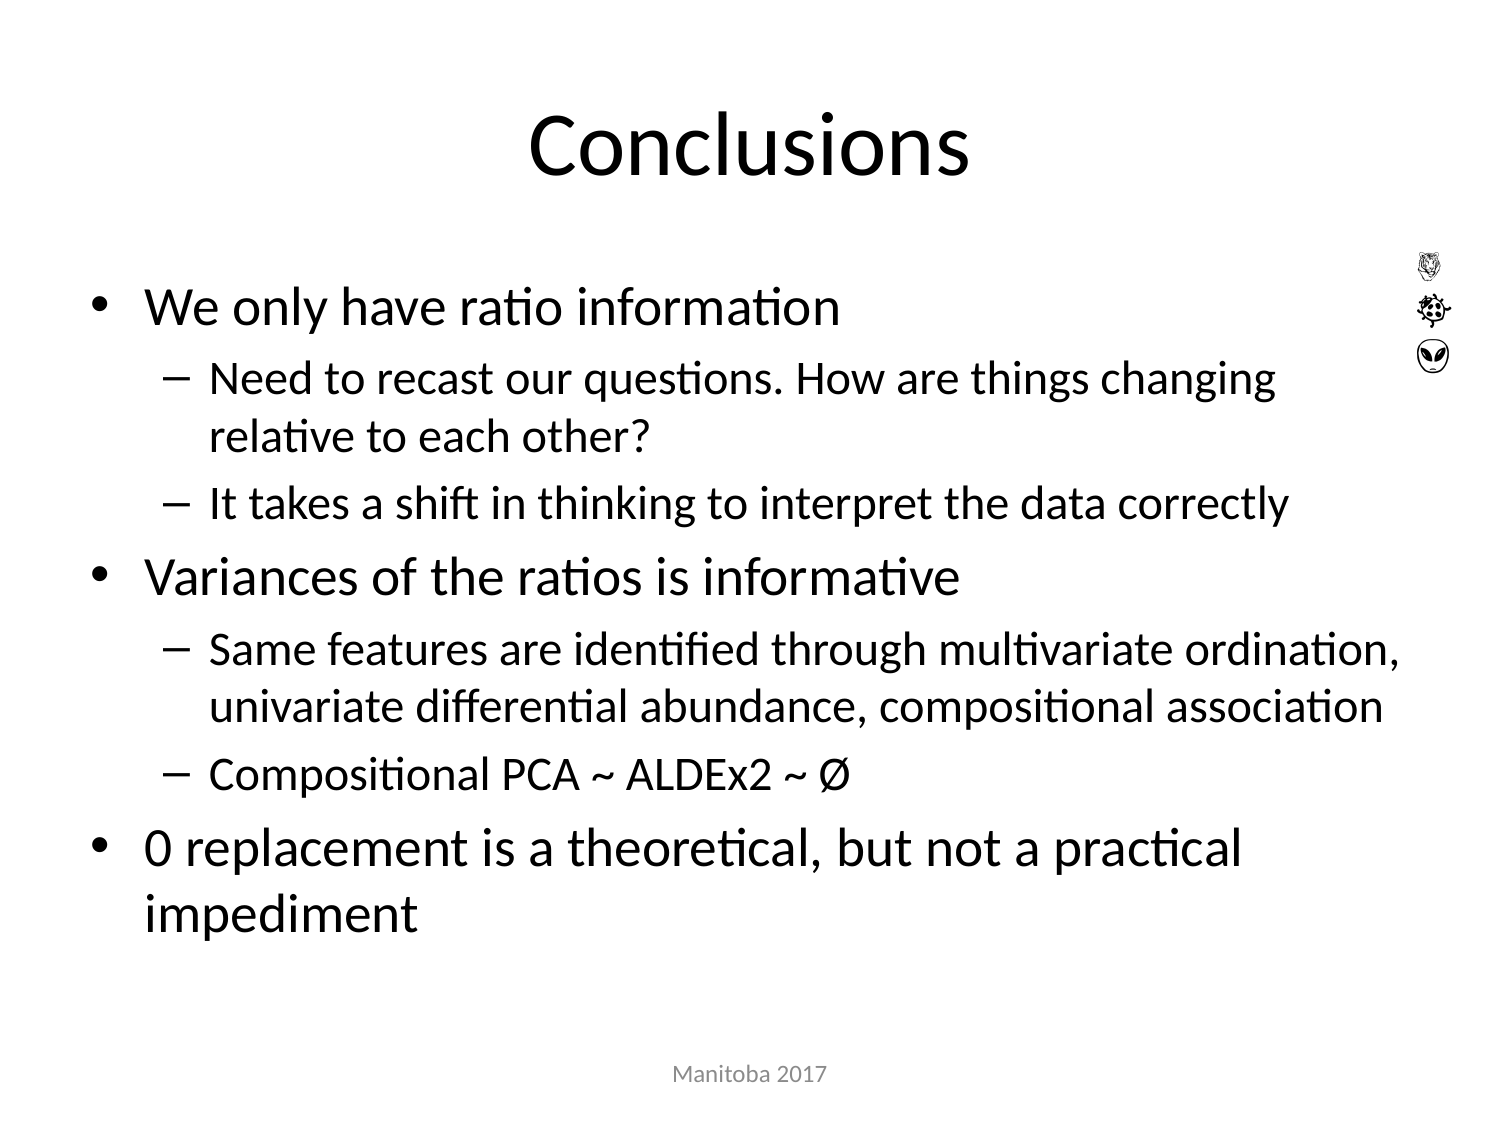

# Conclusions
🐯
🐞
👽
We only have ratio information
Need to recast our questions. How are things changing relative to each other?
It takes a shift in thinking to interpret the data correctly
Variances of the ratios is informative
Same features are identified through multivariate ordination, univariate differential abundance, compositional association
Compositional PCA ~ ALDEx2 ~ Ø
0 replacement is a theoretical, but not a practical impediment

Manitoba 2017